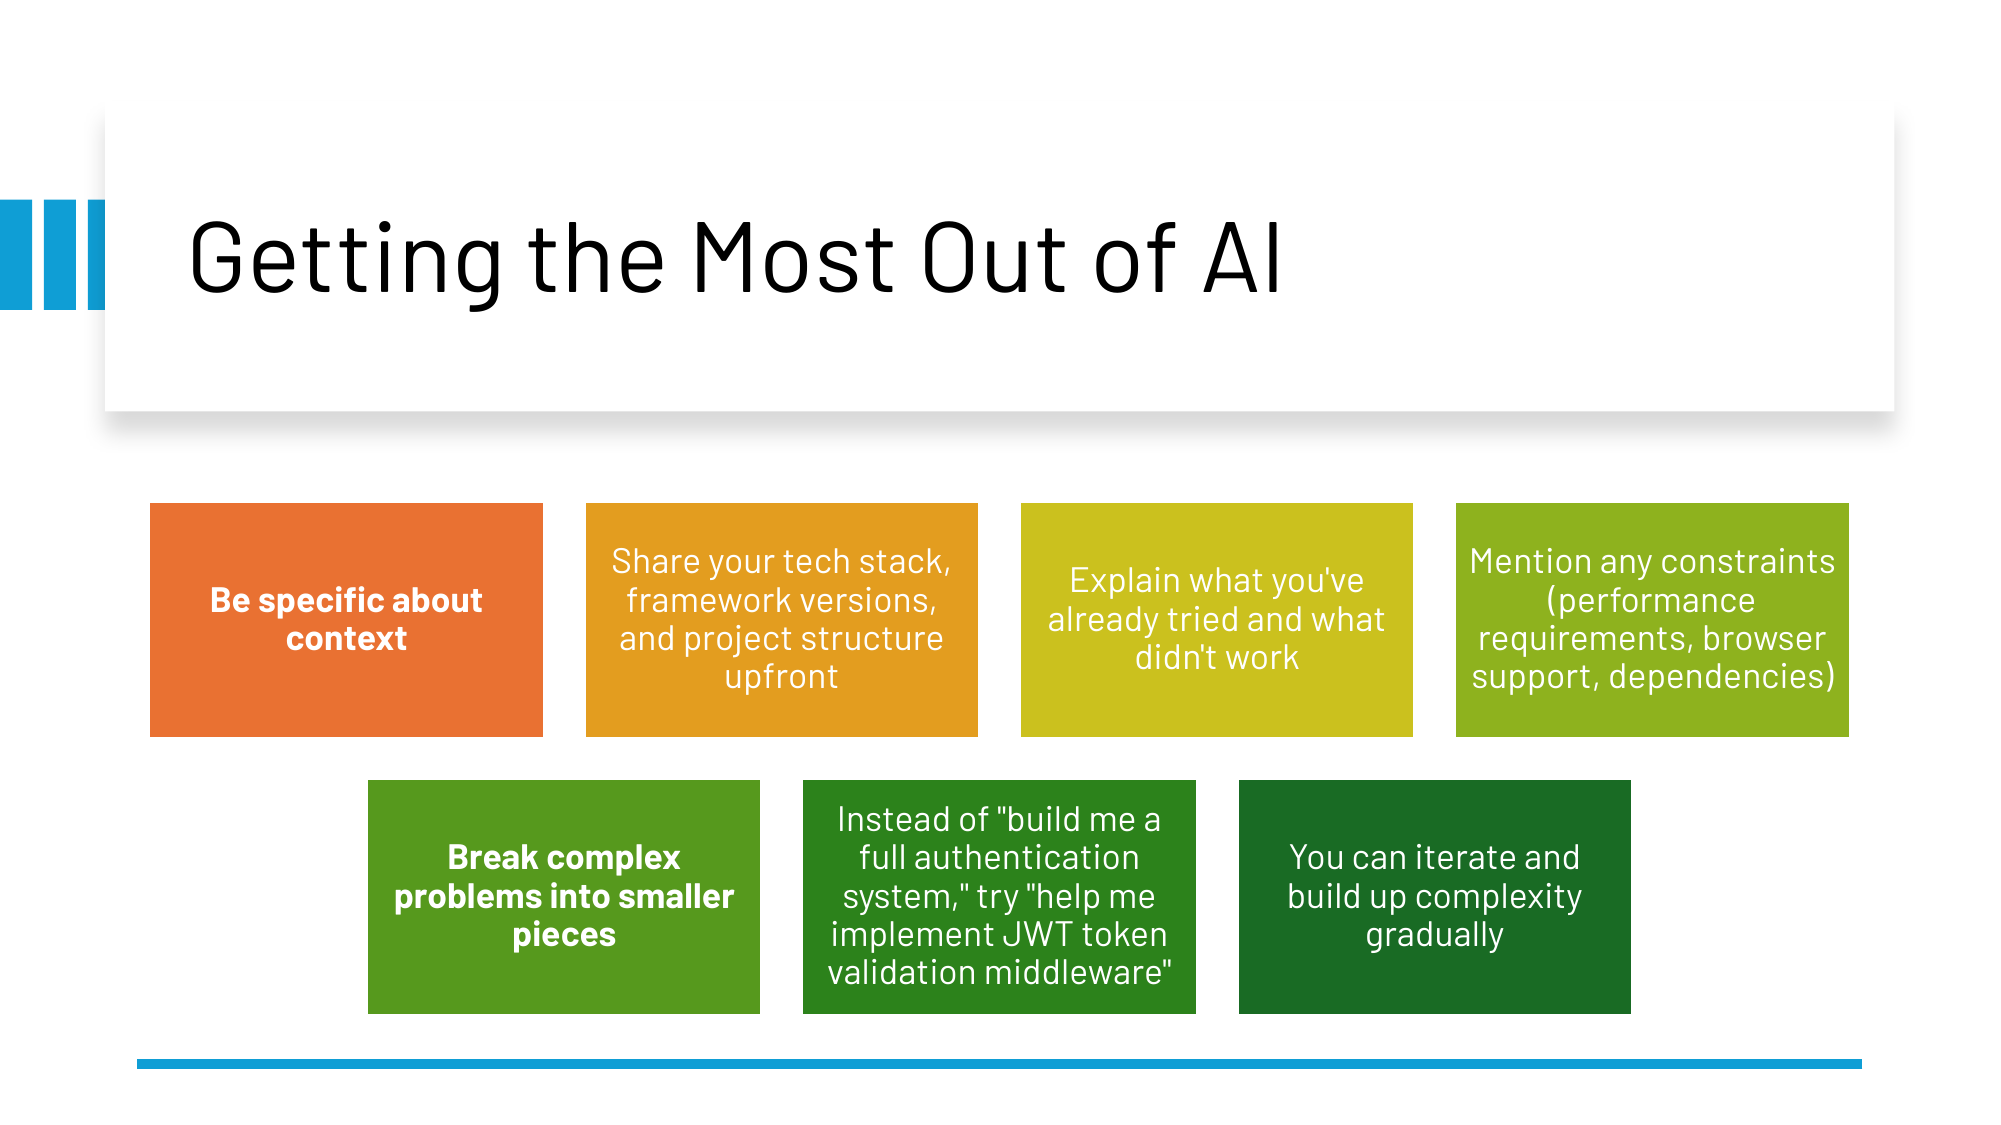

# Getting the Most Out of AI

Be specific about context
Share your tech stack, framework versions, and project structure upfront
Explain what you've already tried and what didn't work
Mention any constraints (performance requirements, browser support, dependencies)
Break complex problems into smaller pieces
Instead of "build me a full authentication system," try "help me implement JWT token validation middleware"
You can iterate and build up complexity gradually